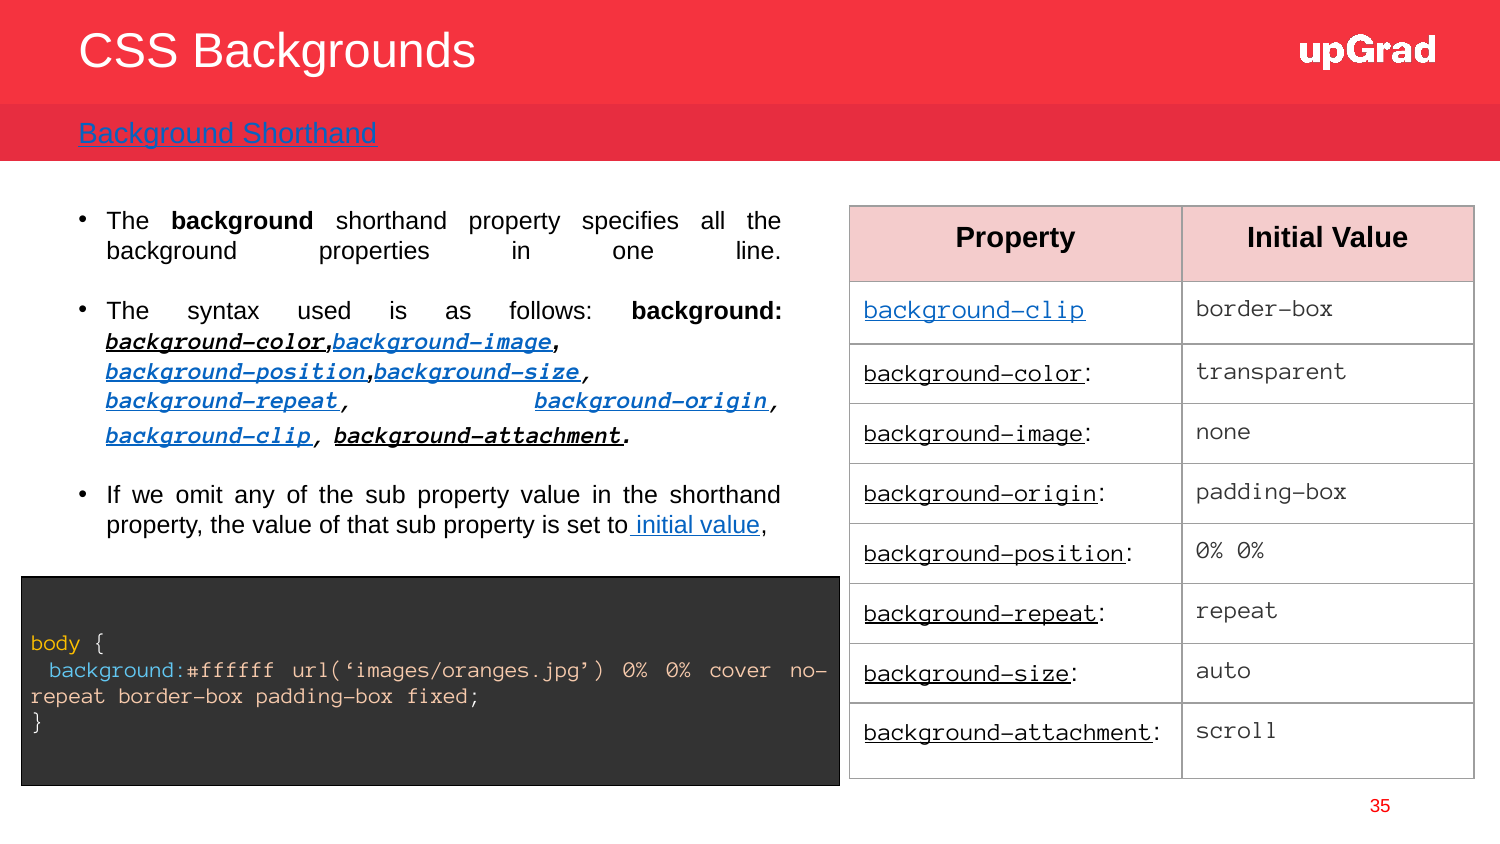

CSS Backgrounds

Background Shorthand
The background shorthand property specifies all the background properties in one line.
The syntax used is as follows: background: background-color,background-image,background-position,background-size,background-repeat, background-origin,background-clip, background-attachment.

If we omit any of the sub property value in the shorthand property, the value of that sub property is set to initial value,
| Property | Initial Value |
| --- | --- |
| background-clip | border-box |
| background-color: | transparent |
| background-image: | none |
| background-origin: | padding-box |
| background-position: | 0% 0% |
| background-repeat: | repeat |
| background-size: | auto |
| background-attachment: | scroll |
| body { background:#ffffff url(‘images/oranges.jpg’) 0% 0% cover no-repeat border-box padding-box fixed; } |
| --- |

35